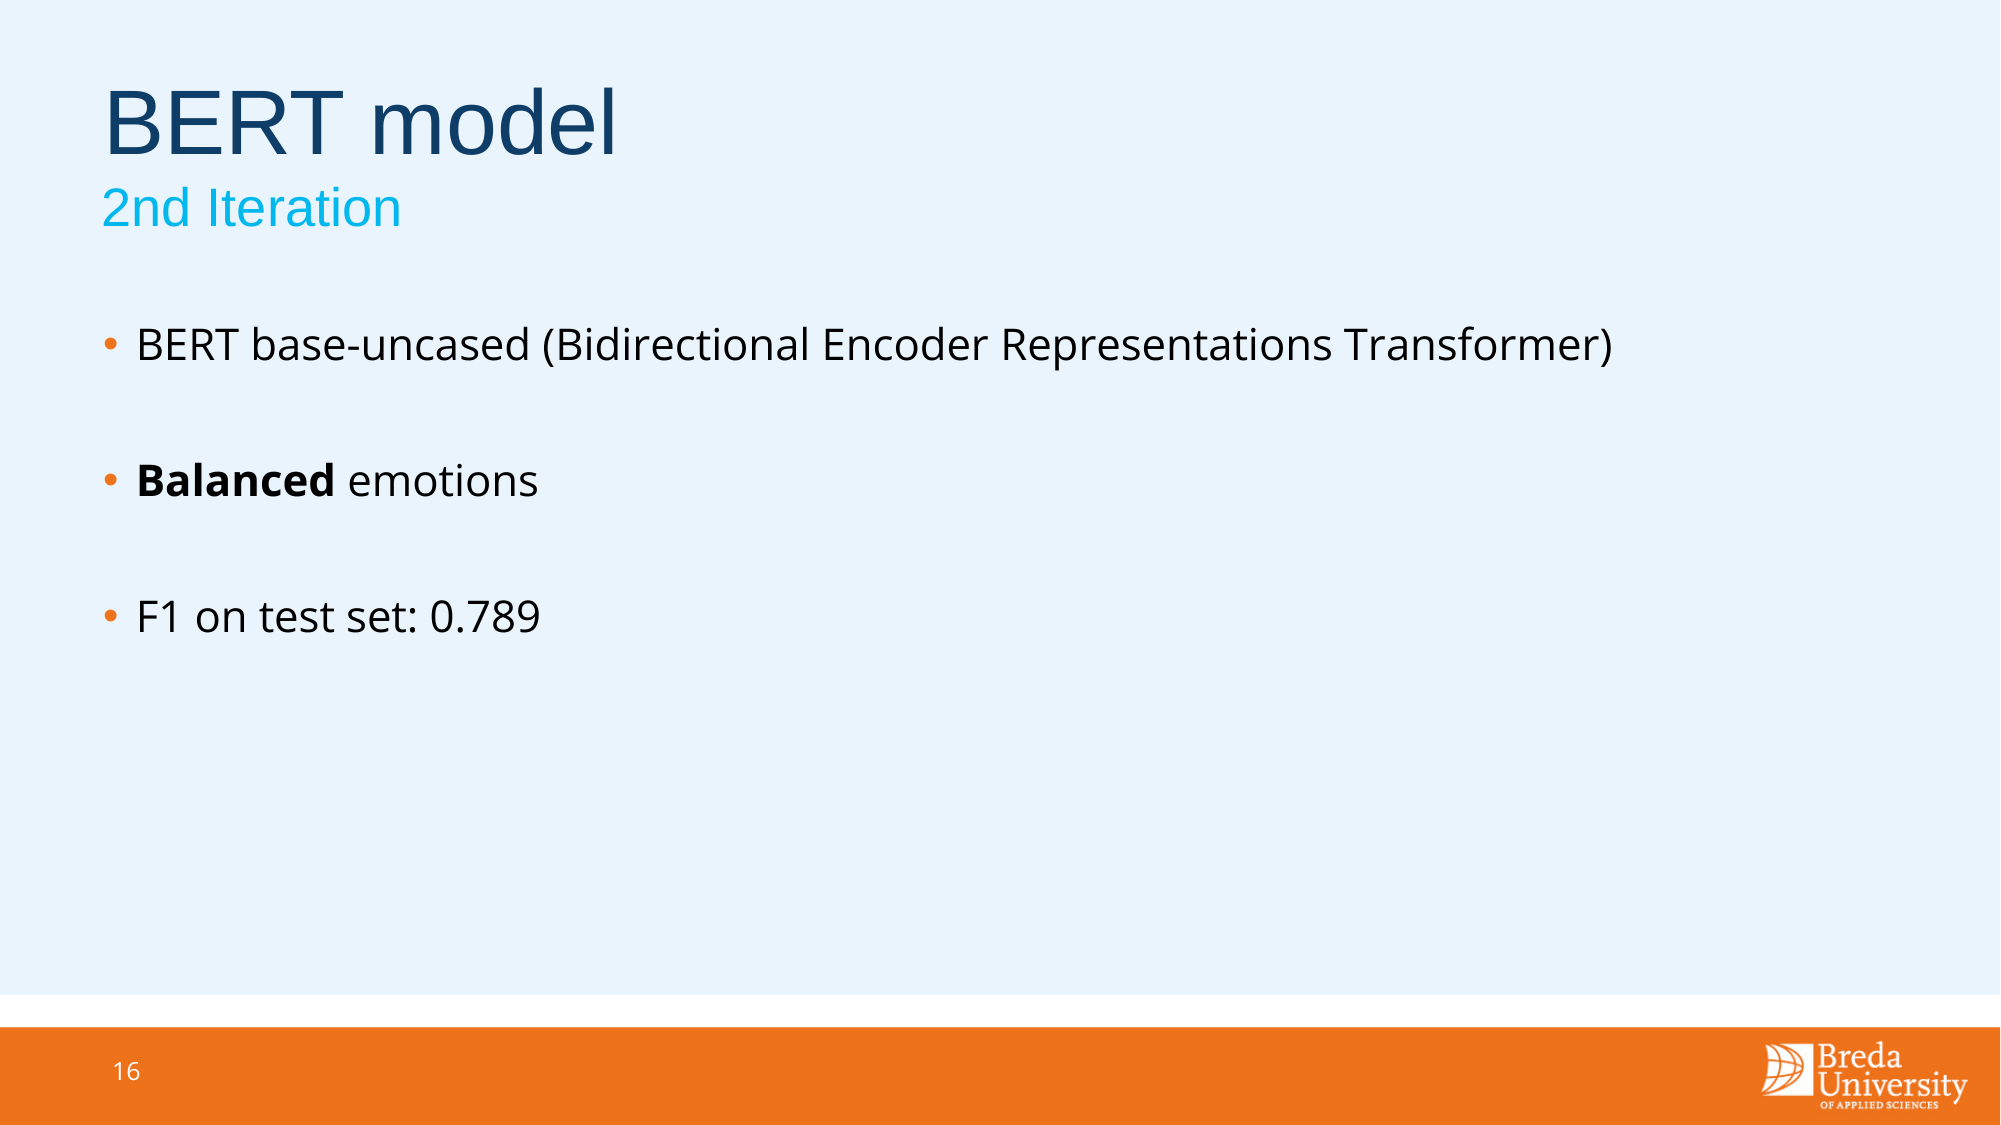

# BERT model
2nd Iteration

BERT base-uncased (Bidirectional Encoder Representations Transformer)

Balanced emotions

F1 on test set: 0.789
16